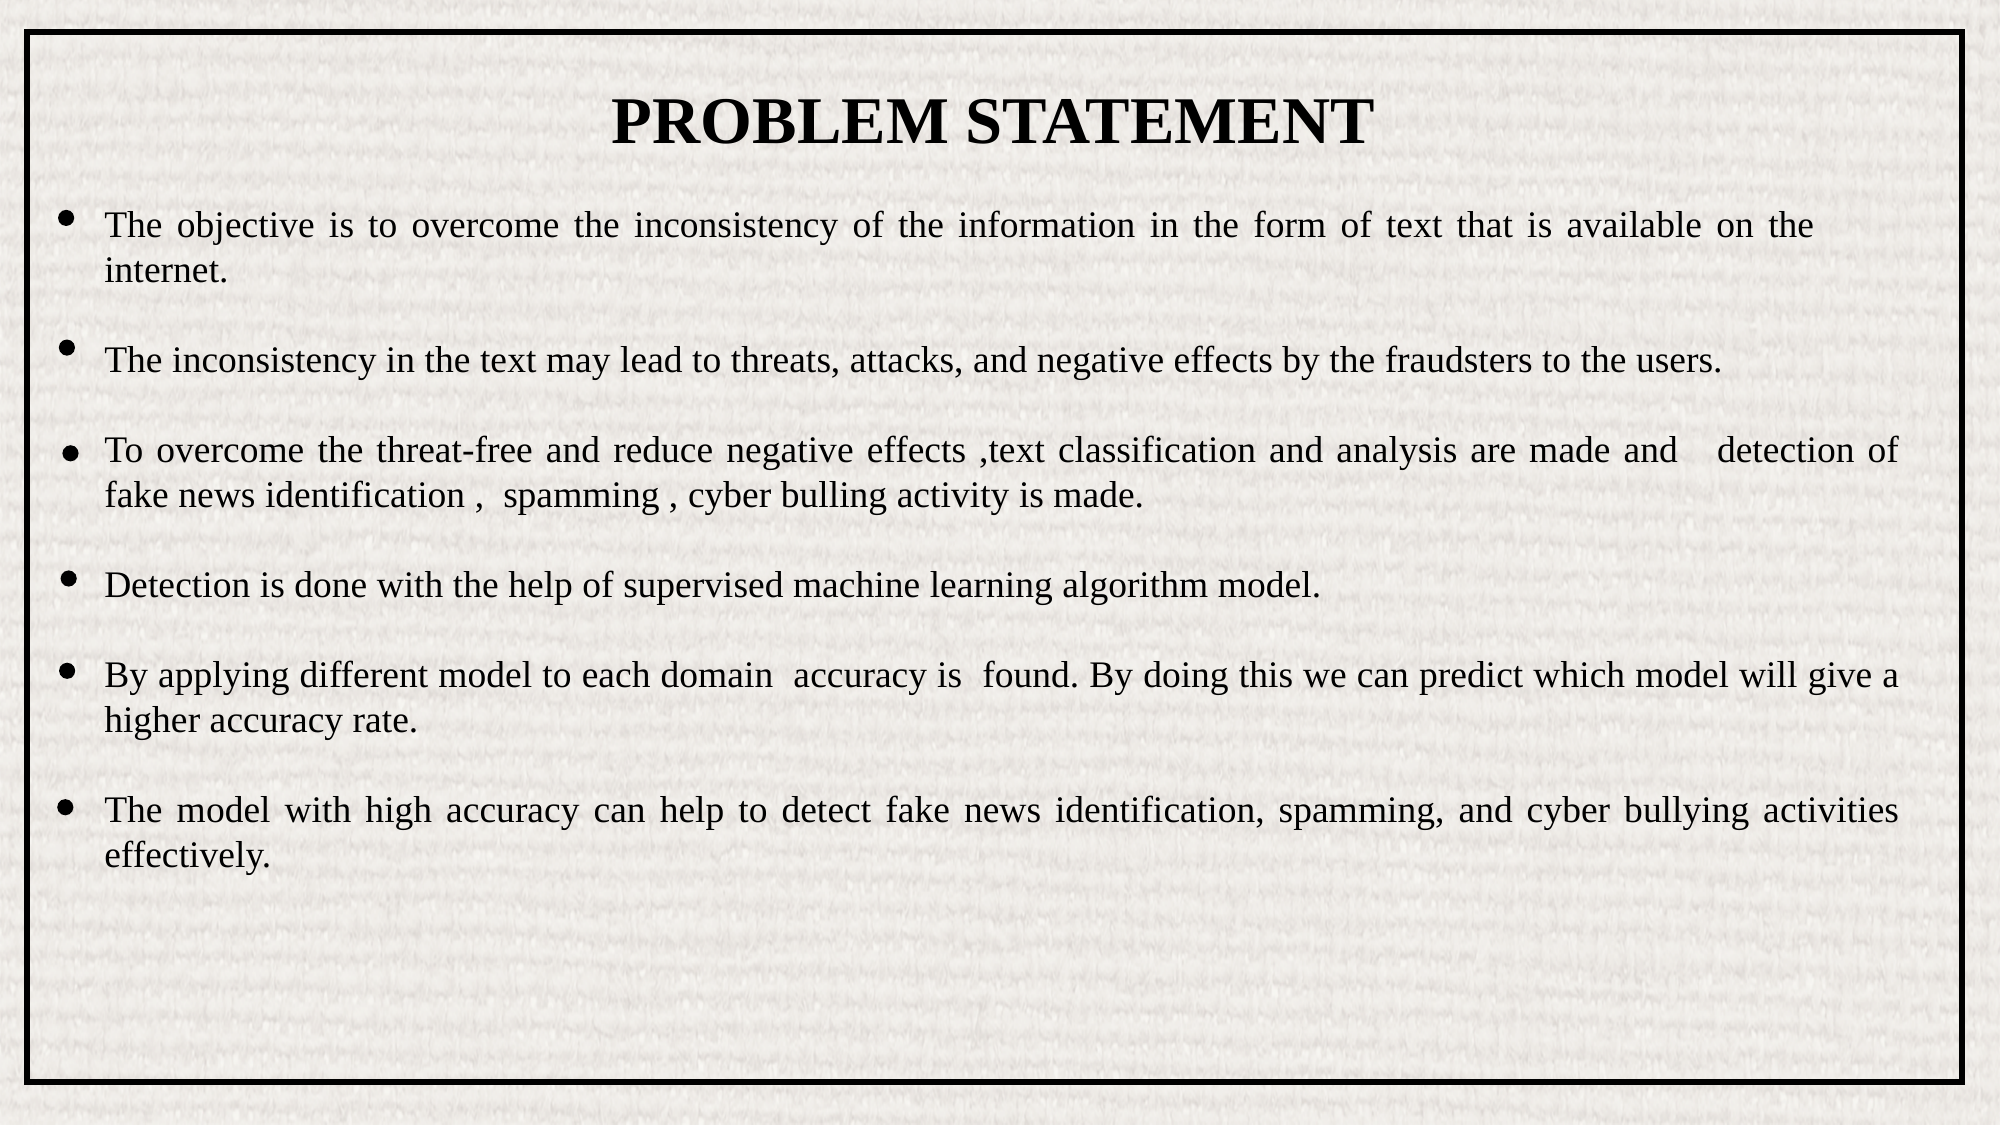

PROBLEM STATEMENT
The objective is to overcome the inconsistency of the information in the form of text that is available on the       internet.

The inconsistency in the text may lead to threats, attacks, and negative effects by the fraudsters to the users.

To overcome the threat-free and reduce negative effects ,text classification and analysis are made and   detection of fake news identification ,  spamming , cyber bulling activity is made.

Detection is done with the help of supervised machine learning algorithm model.

By applying different model to each domain  accuracy is  found. By doing this we can predict which model will give a higher accuracy rate.

The model with high accuracy can help to detect fake news identification, spamming, and cyber bullying activities effectively.